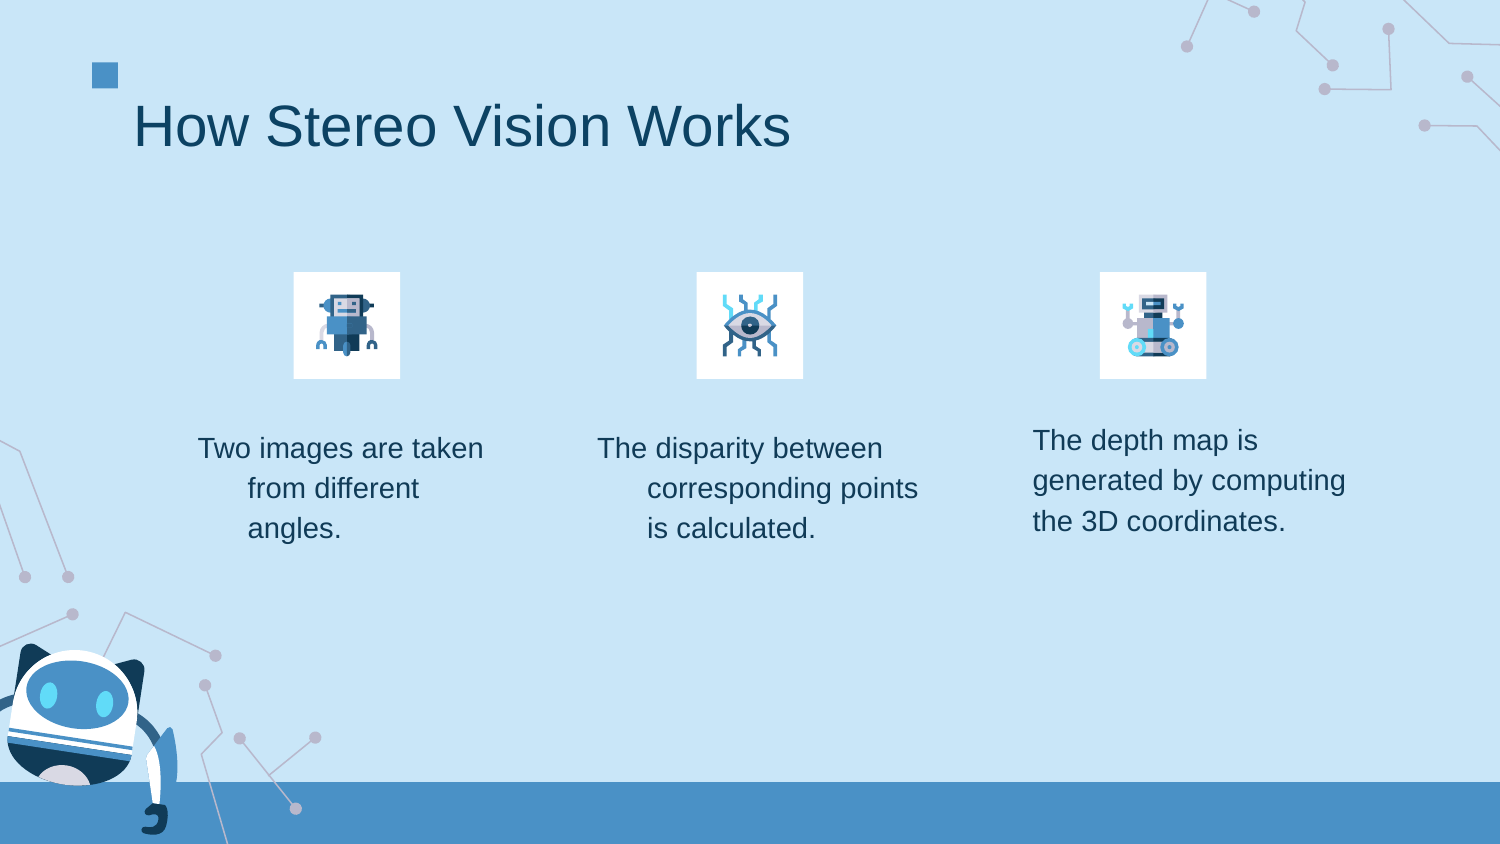

# How Stereo Vision Works

The depth map is generated by computing the 3D coordinates.
Two images are taken from different angles.
The disparity between corresponding points is calculated.